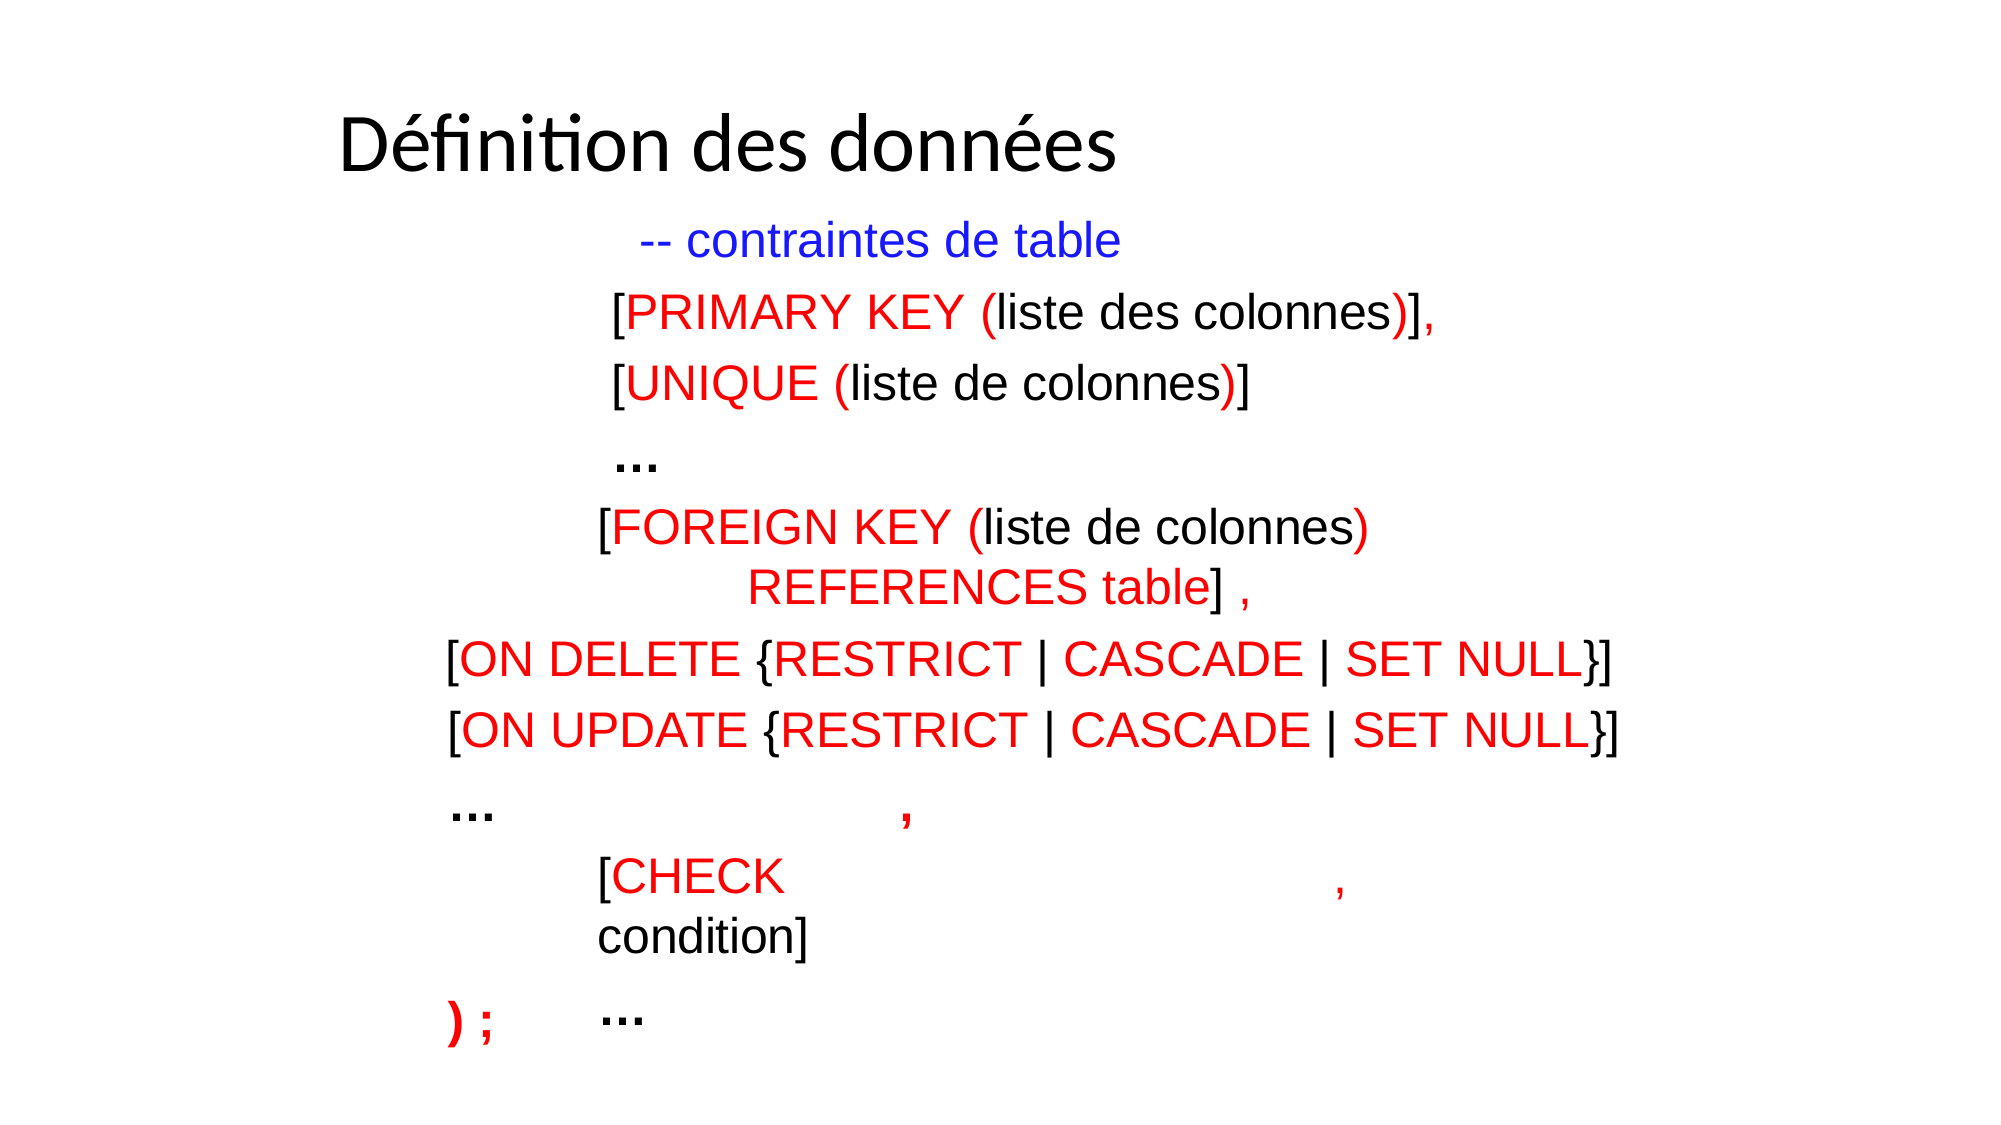

# Définition des données
-- contraintes de table
[PRIMARY KEY (liste des colonnes)], [UNIQUE (liste de colonnes)]
…
[FOREIGN KEY (liste de colonnes) REFERENCES table] ,
[ON DELETE {RESTRICT | CASCADE | SET NULL}] [ON UPDATE {RESTRICT | CASCADE | SET NULL}]
,
[CHECK condition]
…
…
,
) ;